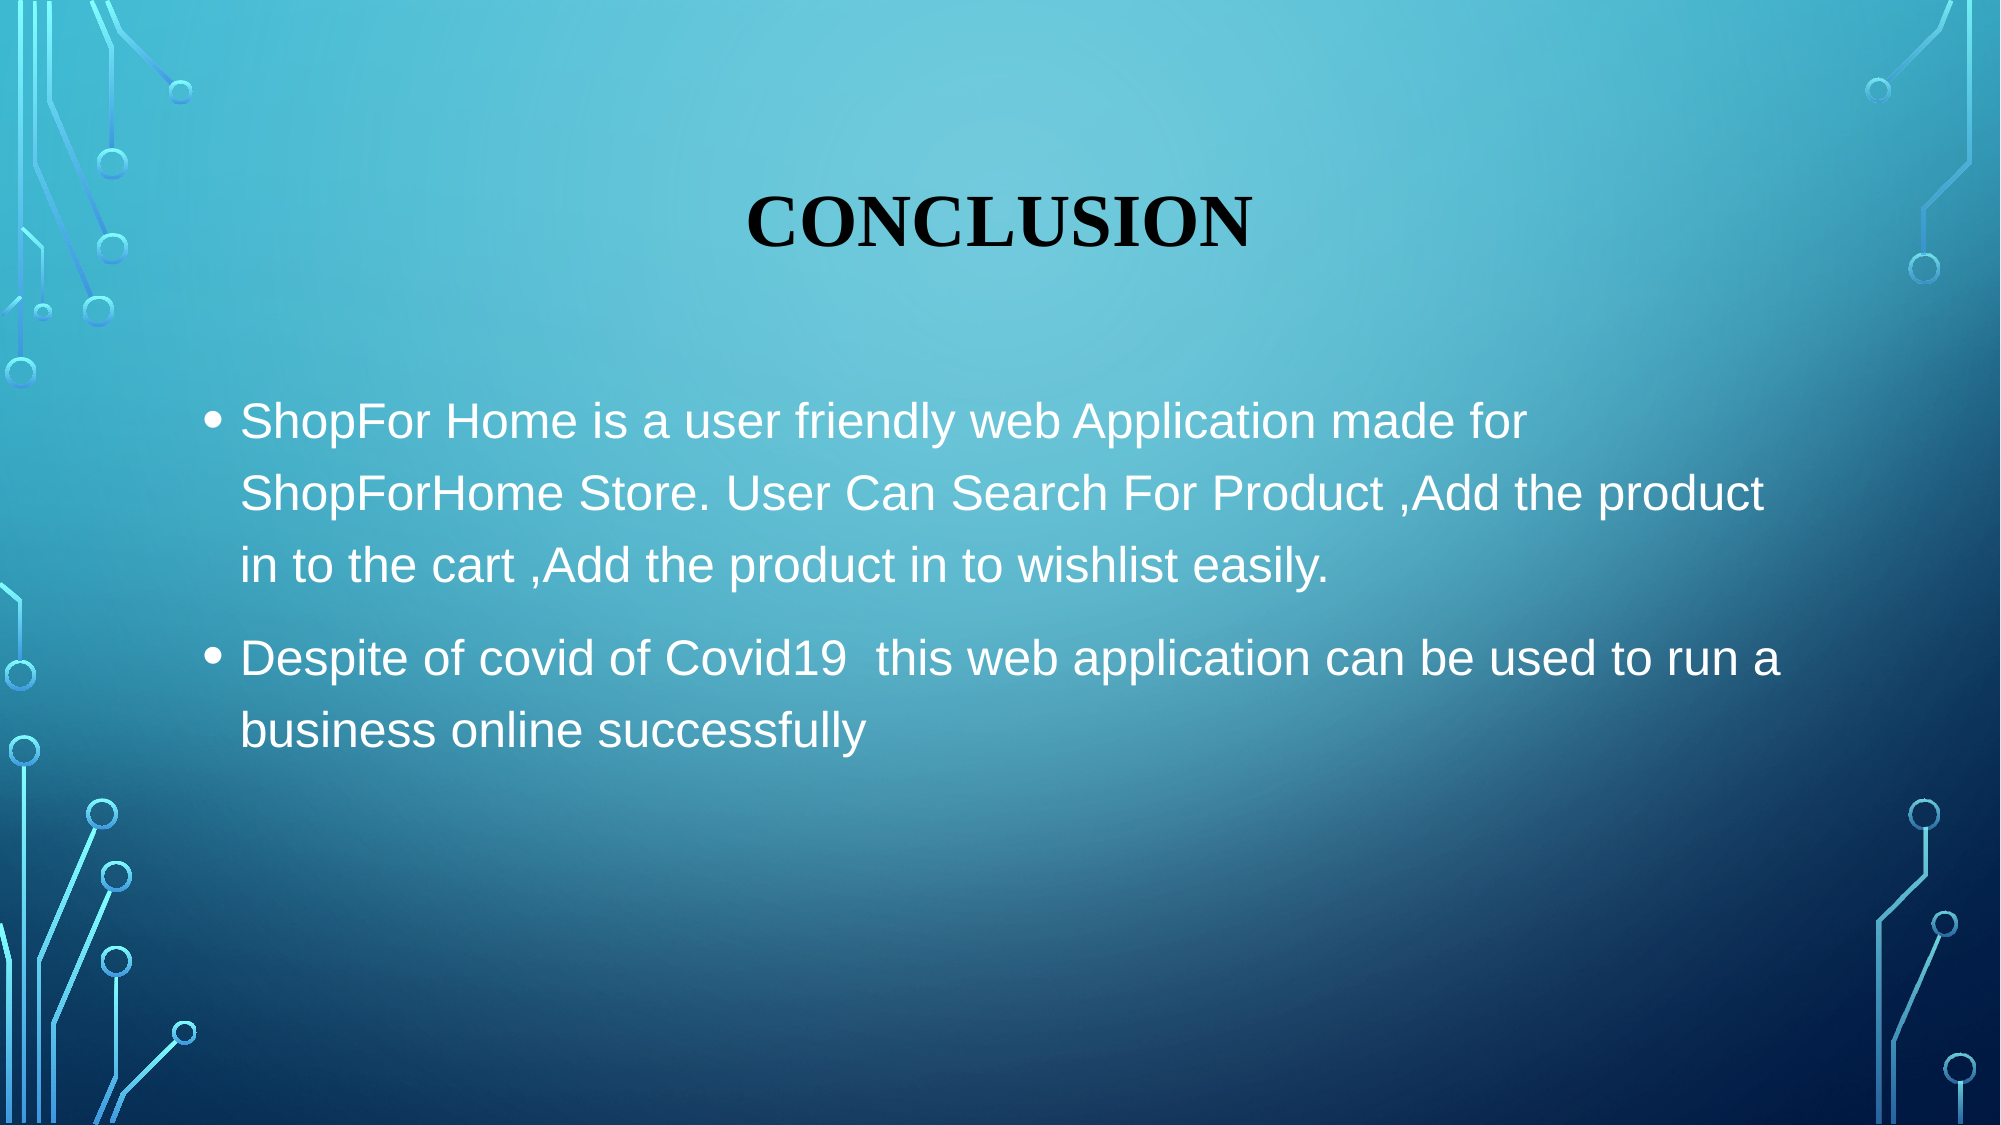

# Conclusion
ShopFor Home is a user friendly web Application made for ShopForHome Store. User Can Search For Product ,Add the product in to the cart ,Add the product in to wishlist easily.
Despite of covid of Covid19  this web application can be used to run a business online successfully